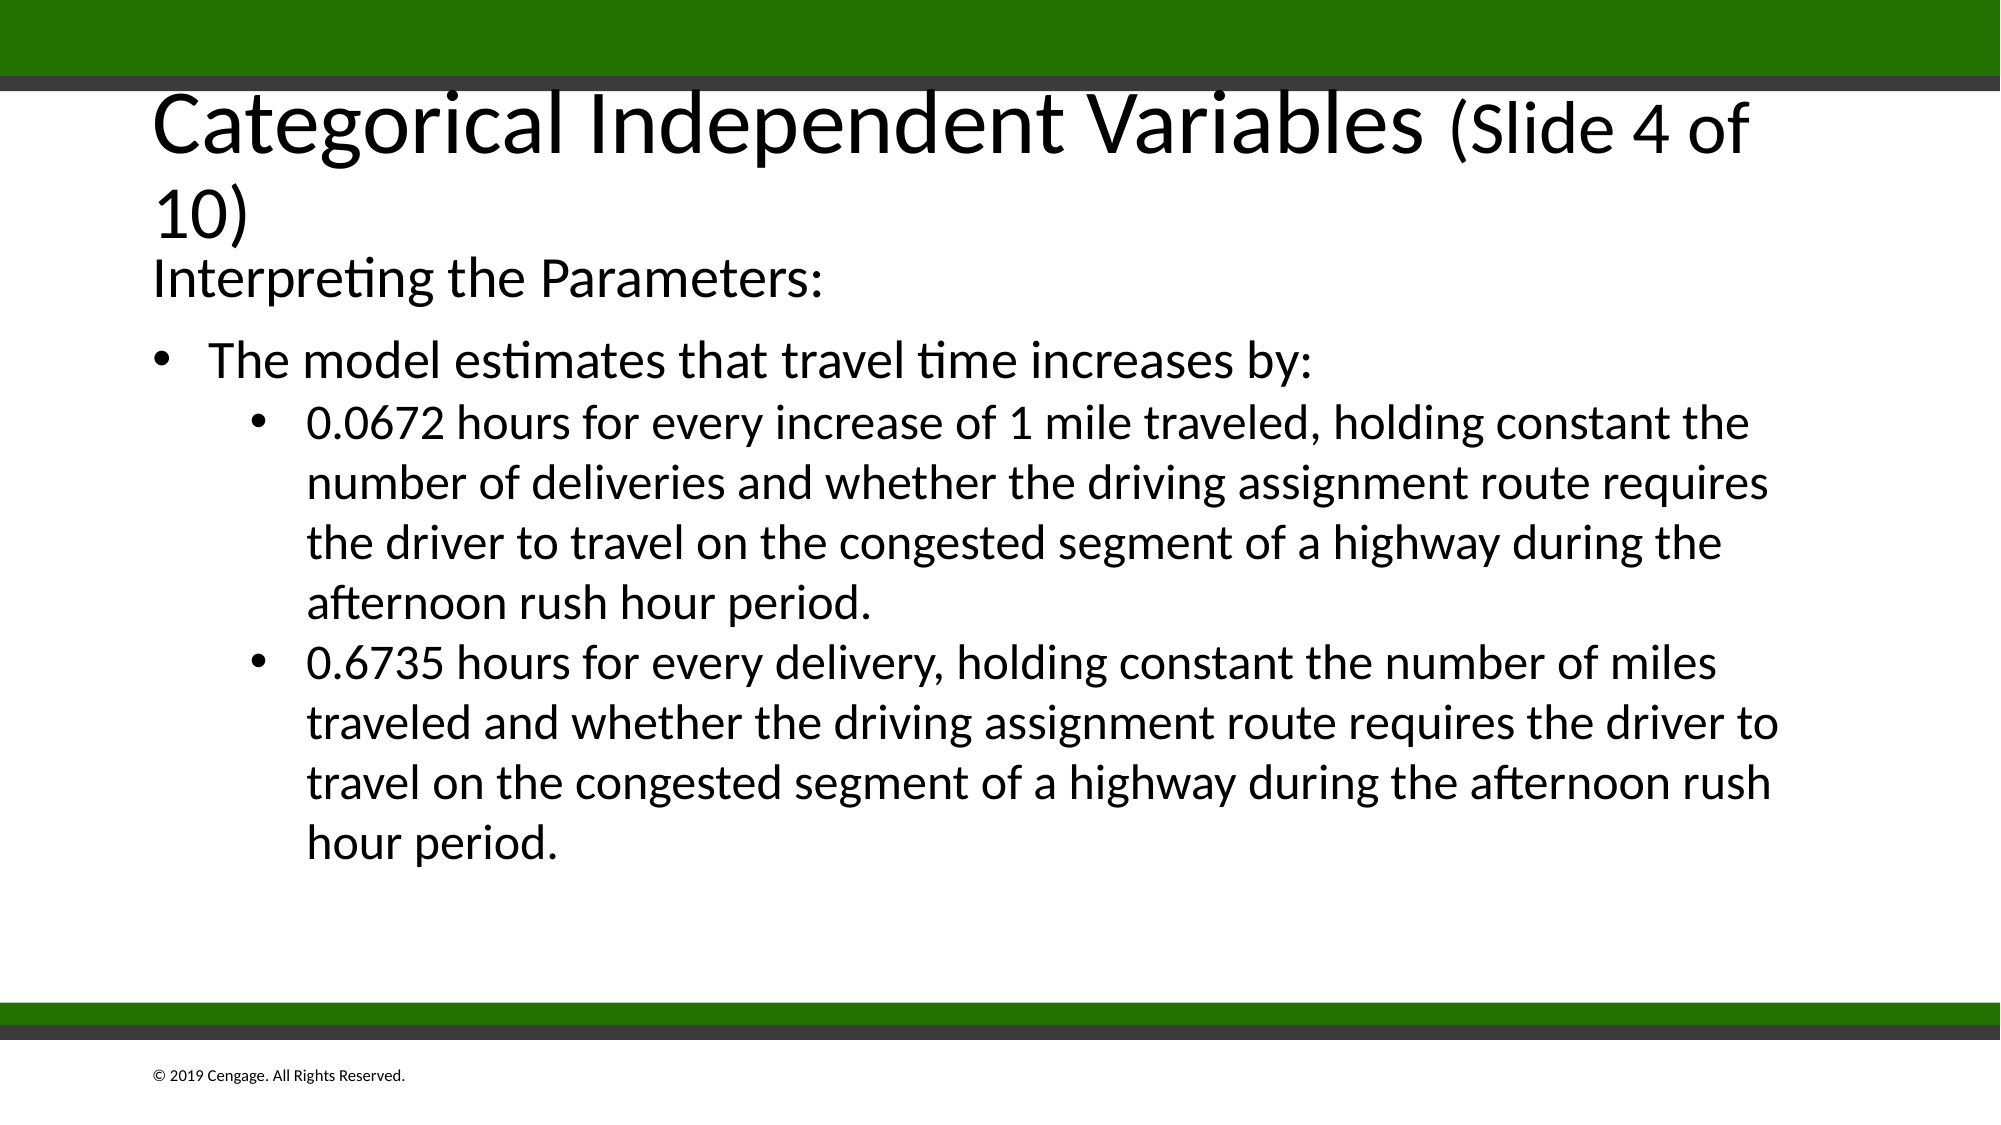

# Categorical Independent Variables (Slide 4 of 10)
Interpreting the Parameters:
The model estimates that travel time increases by:
0.0672 hours for every increase of 1 mile traveled, holding constant the number of deliveries and whether the driving assignment route requires the driver to travel on the congested segment of a highway during the afternoon rush hour period.
0.6735 hours for every delivery, holding constant the number of miles traveled and whether the driving assignment route requires the driver to travel on the congested segment of a highway during the afternoon rush hour period.